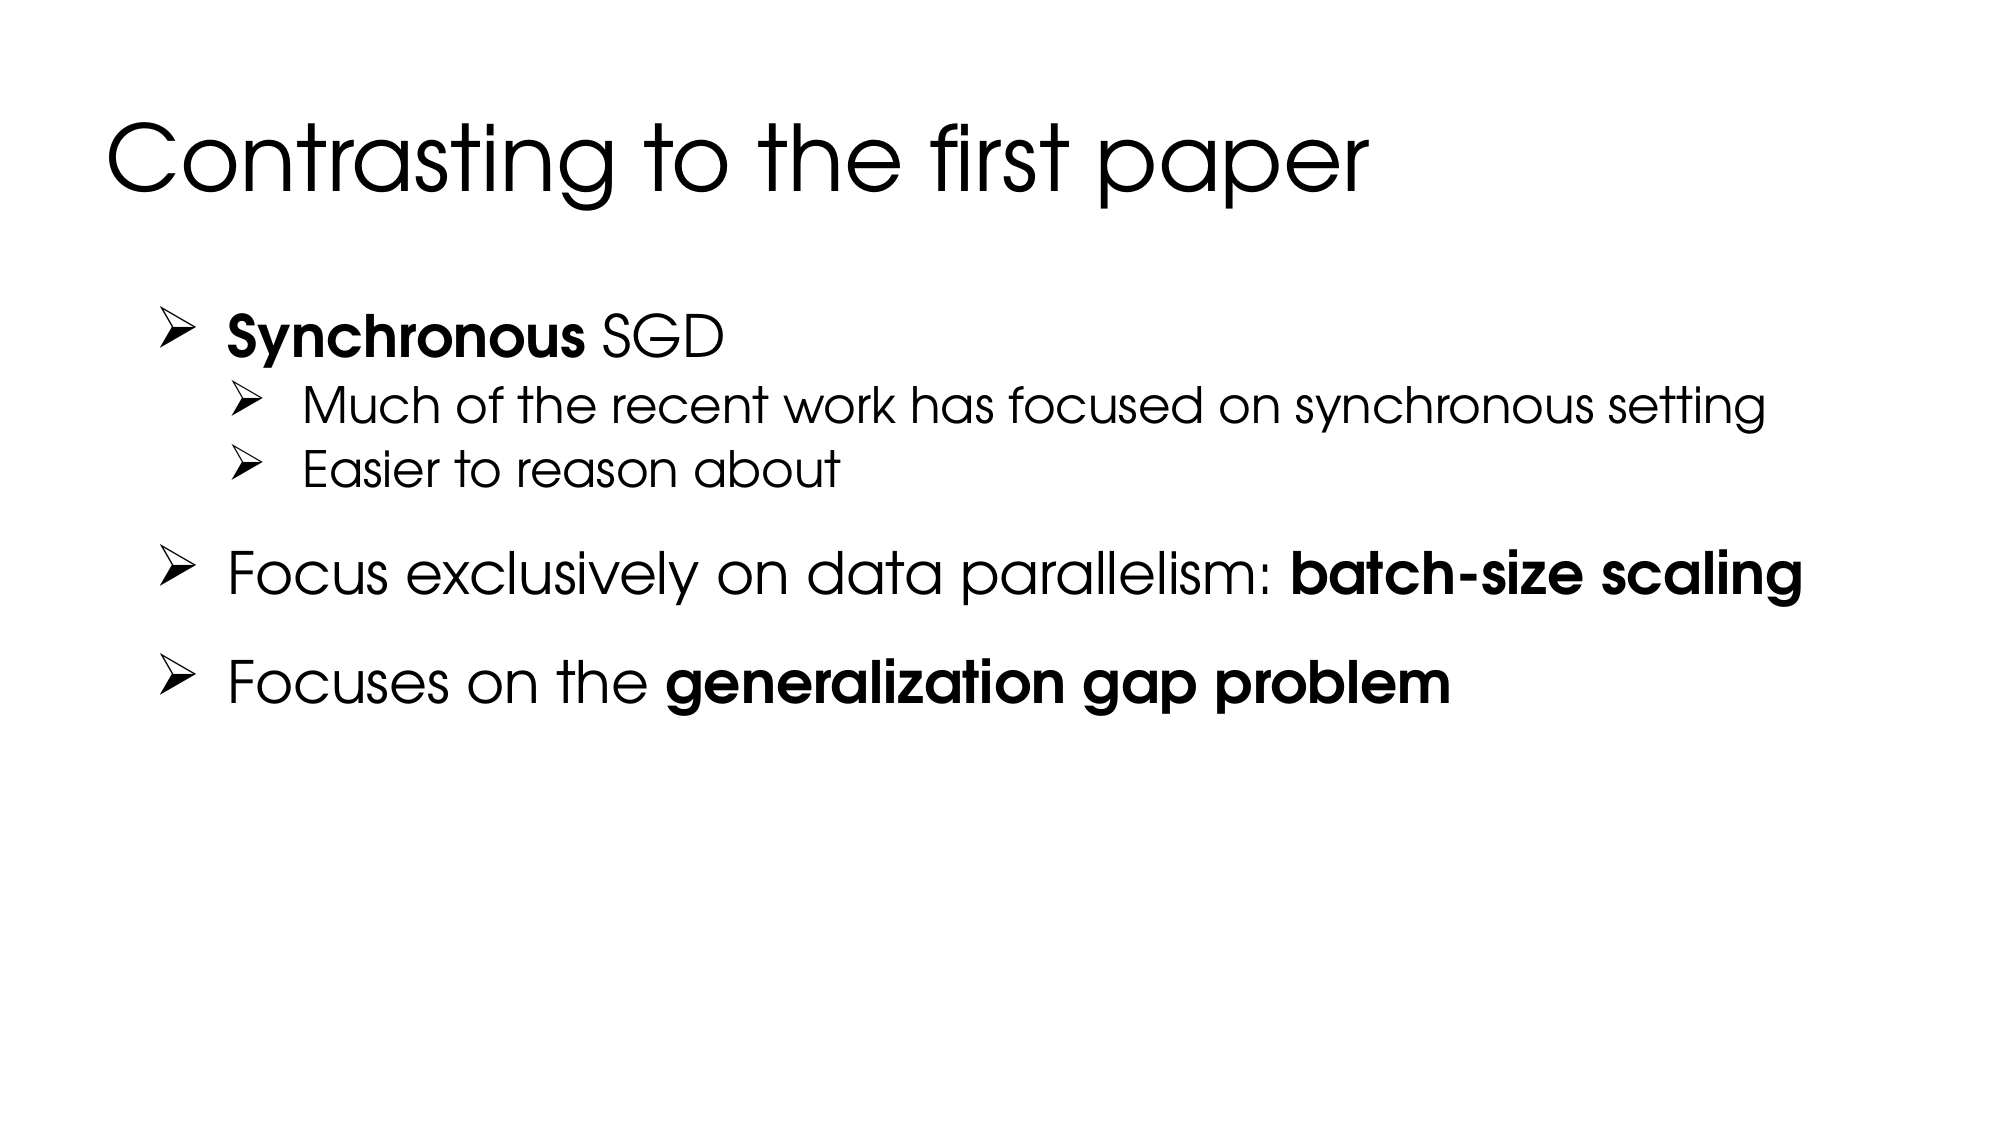

# Contrasting to the first paper
Synchronous SGD
Much of the recent work has focused on synchronous setting
Easier to reason about
Focus exclusively on data parallelism: batch-size scaling
Focuses on the generalization gap problem